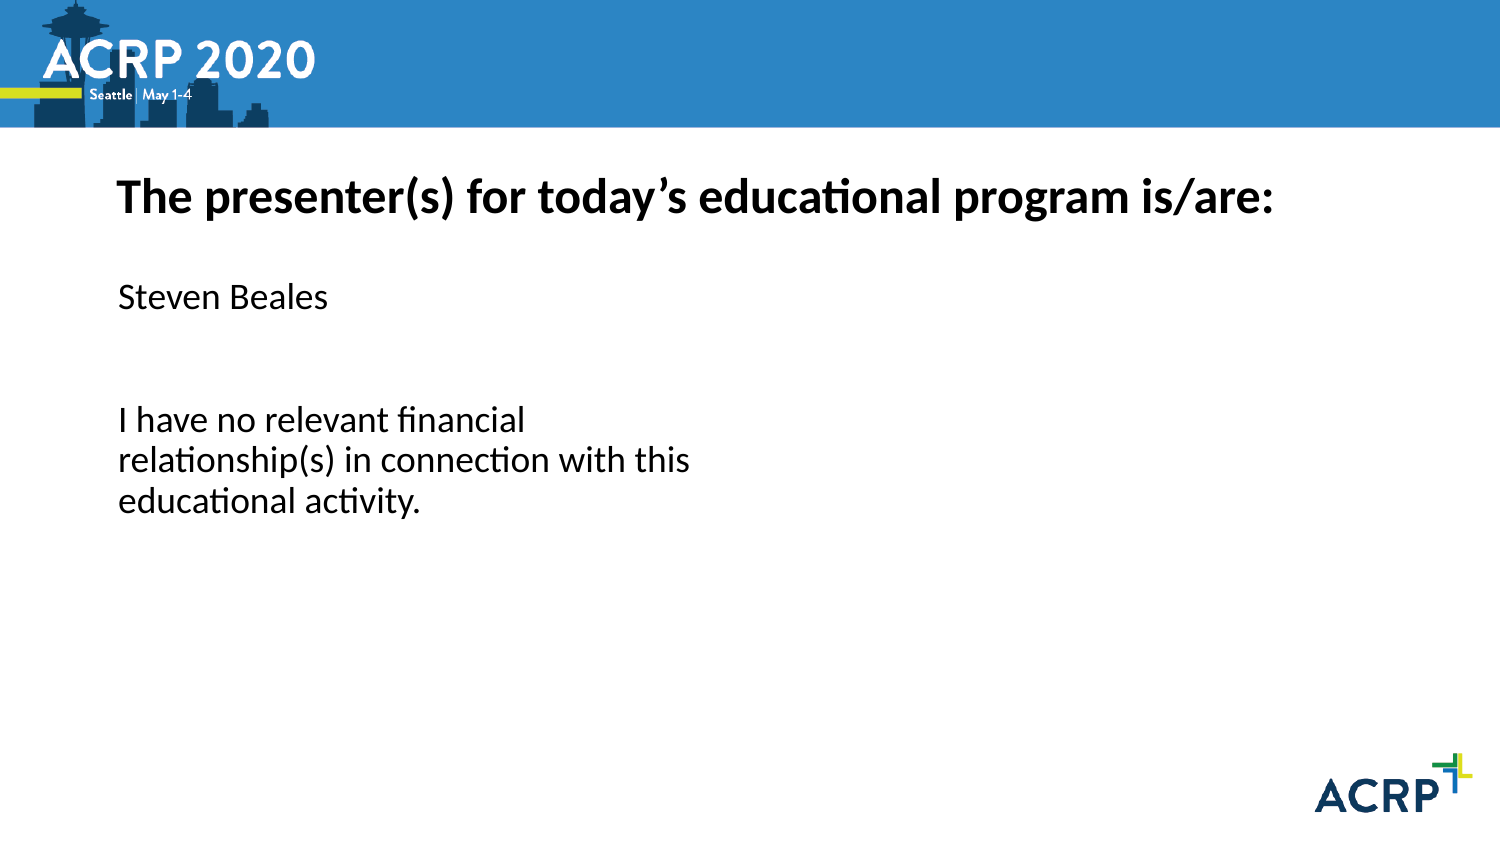

The presenter(s) for today’s educational program is/are:
Steven Beales

I have no relevant financial relationship(s) in connection with this educational activity.